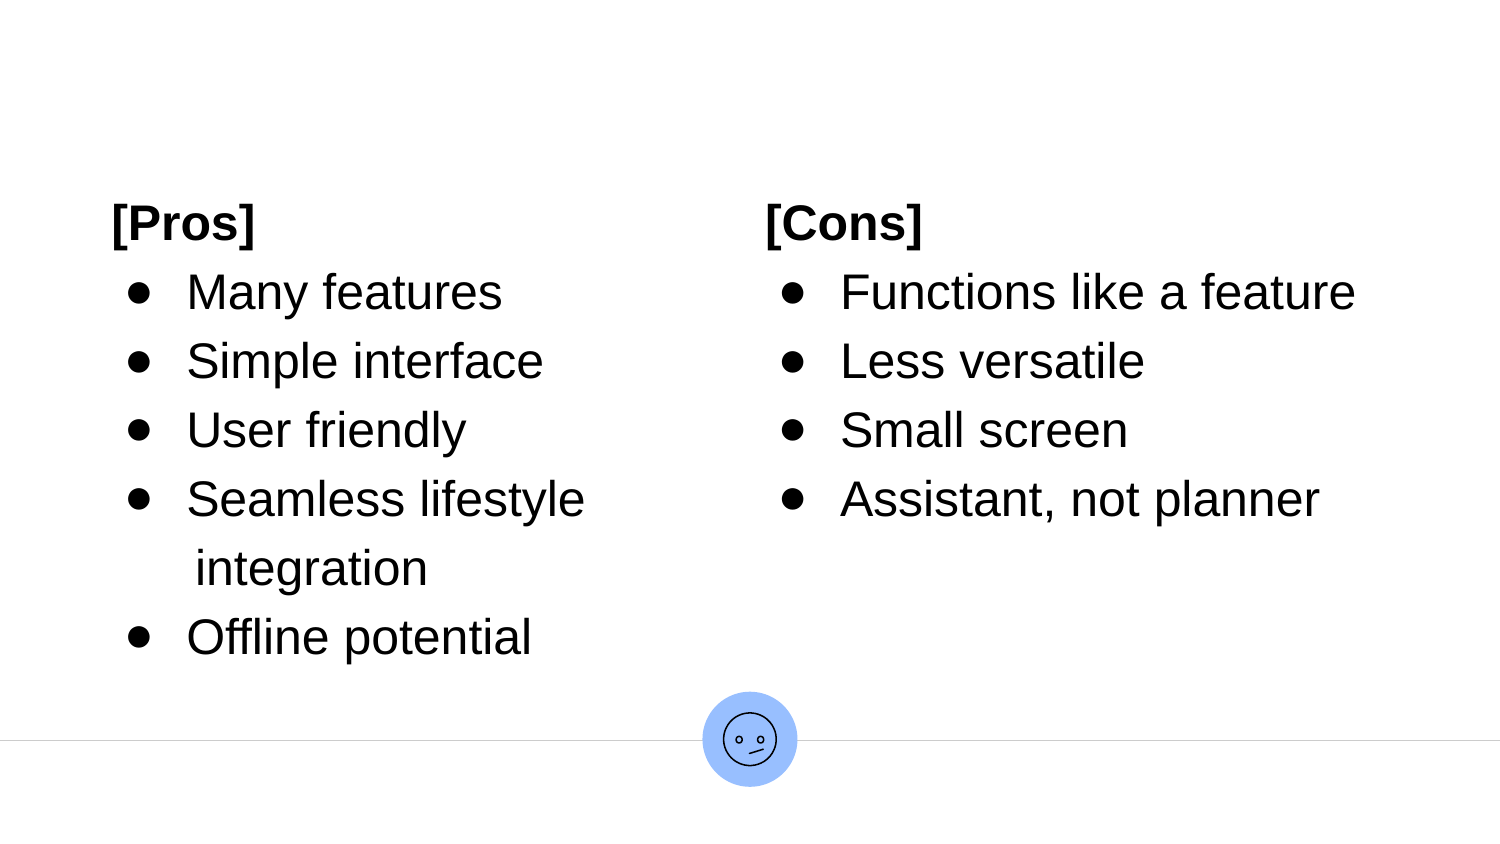

[Pros]
Many features
Simple interface
User friendly
Seamless lifestyle
      integration
Offline potential
[Cons]
Functions like a feature
Less versatile
Small screen
Assistant, not planner